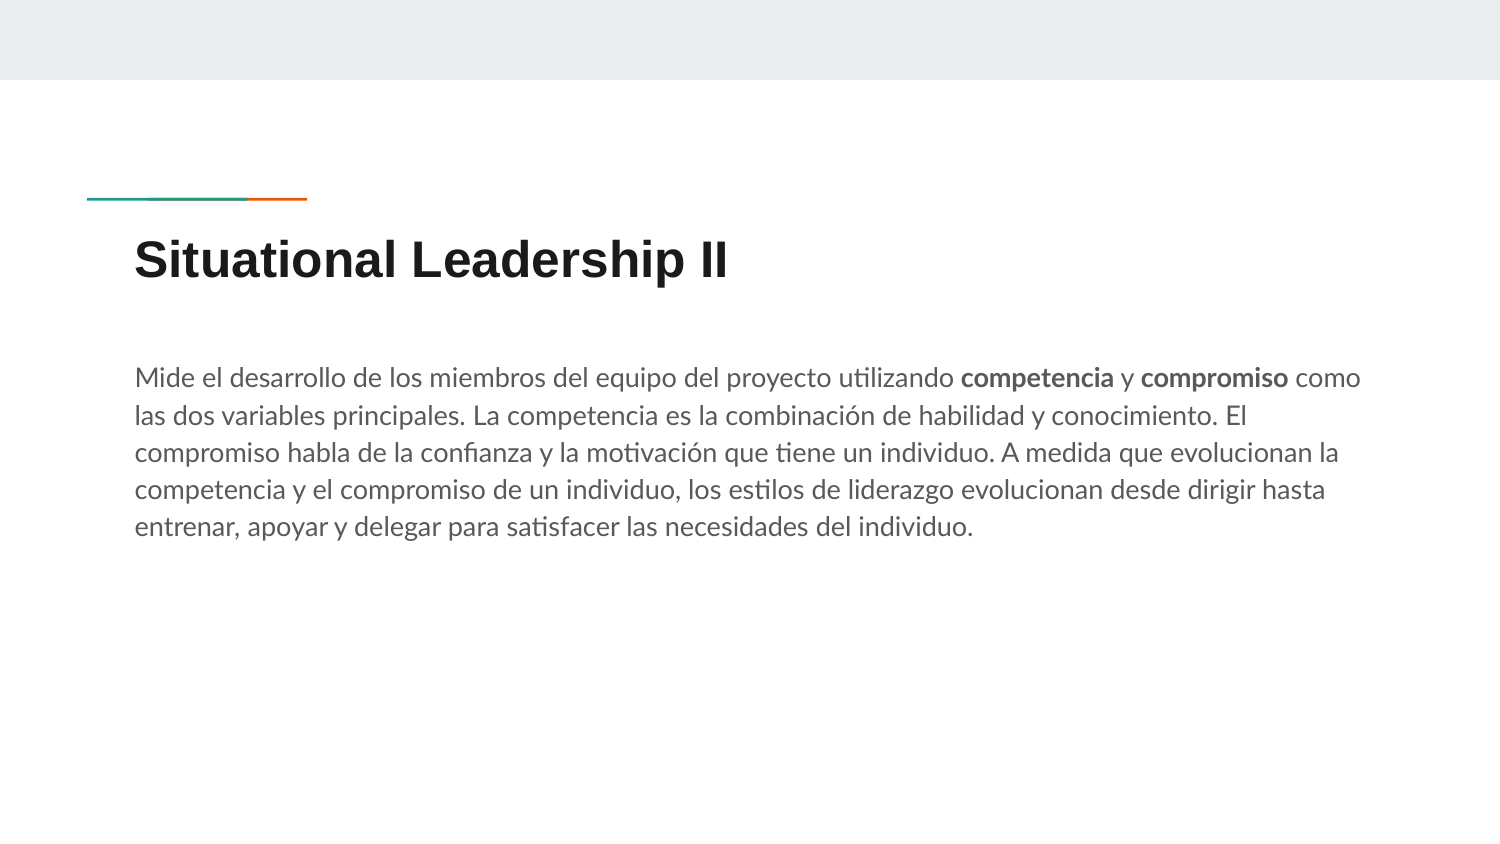

# Situational Leadership II
Mide el desarrollo de los miembros del equipo del proyecto utilizando competencia y compromiso como las dos variables principales. La competencia es la combinación de habilidad y conocimiento. El compromiso habla de la confianza y la motivación que tiene un individuo. A medida que evolucionan la competencia y el compromiso de un individuo, los estilos de liderazgo evolucionan desde dirigir hasta entrenar, apoyar y delegar para satisfacer las necesidades del individuo.